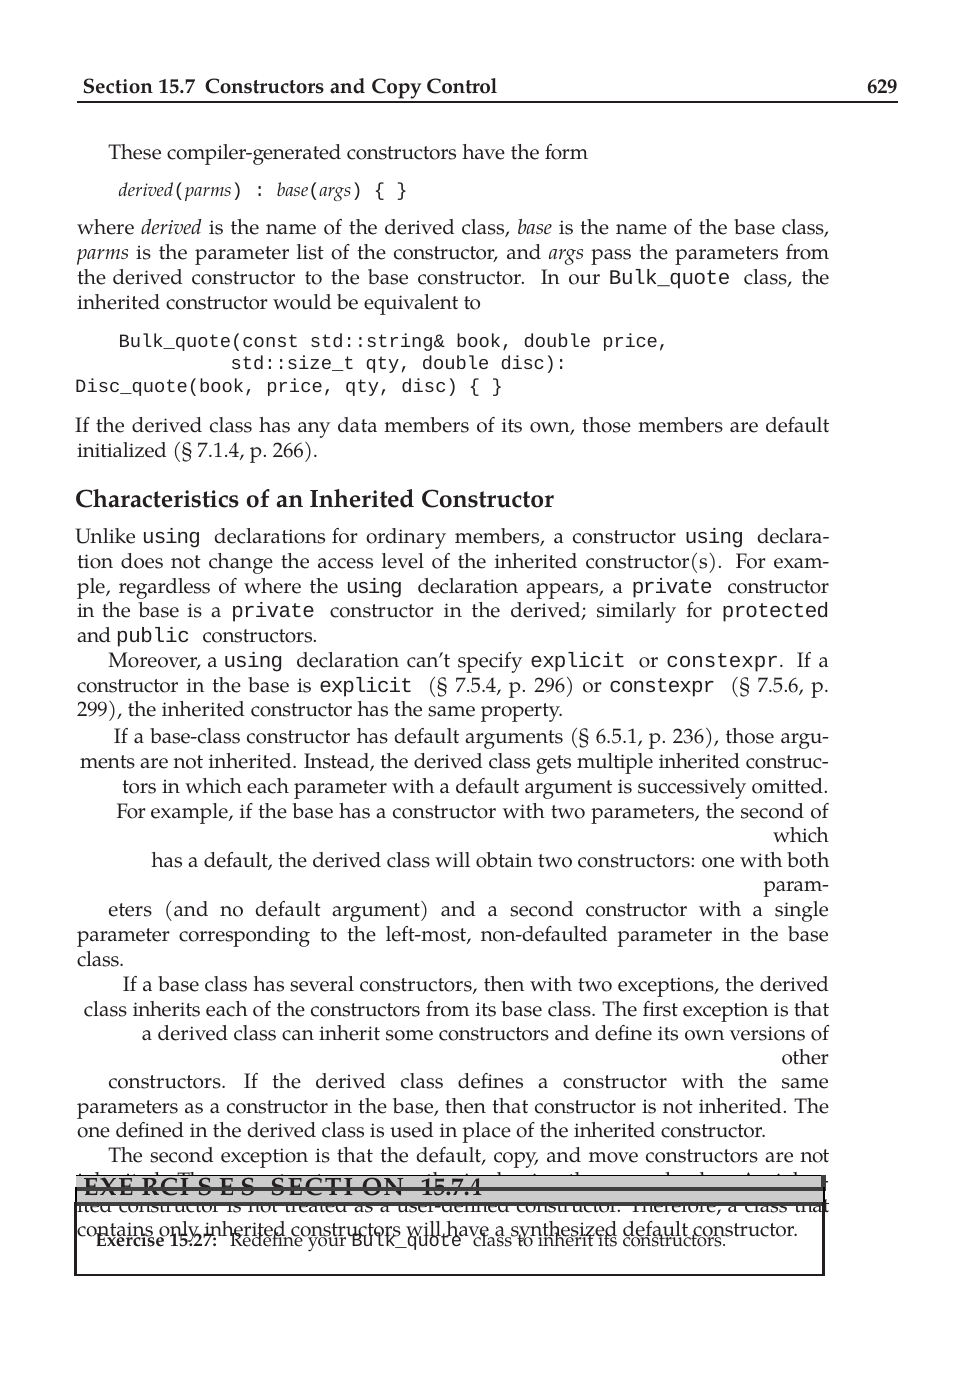

Section 15.7 Constructors and Copy Control
629

These compiler-generated constructors have the form
derived(parms) : base(args) { }
where derived is the name of the derived class, base is the name of the base class, parms is the parameter list of the constructor, and args pass the parameters from the derived constructor to the base constructor. In our Bulk_quote class, the inherited constructor would be equivalent to
Bulk_quote(const std::string& book, double price, std::size_t qty, double disc):
Disc_quote(book, price, qty, disc) { }
If the derived class has any data members of its own, those members are default initialized (§ 7.1.4, p. 266).
Characteristics of an Inherited Constructor
Unlike using declarations for ordinary members, a constructor using declara- tion does not change the access level of the inherited constructor(s). For exam- ple, regardless of where the using declaration appears, a private constructor in the base is a private constructor in the derived; similarly for protected and public constructors.
Moreover, a using declaration can’t specify explicit or constexpr. If a constructor in the base is explicit (§ 7.5.4, p. 296) or constexpr (§ 7.5.6, p. 299), the inherited constructor has the same property.
If a base-class constructor has default arguments (§ 6.5.1, p. 236), those argu- ments are not inherited. Instead, the derived class gets multiple inherited construc-
tors in which each parameter with a default argument is successively omitted. For example, if the base has a constructor with two parameters, the second of which
has a default, the derived class will obtain two constructors: one with both param-
eters (and no default argument) and a second constructor with a single parameter corresponding to the left-most, non-defaulted parameter in the base class.
If a base class has several constructors, then with two exceptions, the derived class inherits each of the constructors from its base class. The first exception is that
a derived class can inherit some constructors and define its own versions of other
constructors. If the derived class defines a constructor with the same parameters as a constructor in the base, then that constructor is not inherited. The one defined in the derived class is used in place of the inherited constructor.
The second exception is that the default, copy, and move constructors are not inherited. These constructors are synthesized using the normal rules. An inher- ited constructor is not treated as a user-defined constructor. Therefore, a class that contains only inherited constructors will have a synthesized default constructor.
|  |
| --- |
| Exe rci s e s Secti on 15.7.4 |
| Exercise 15.27: Redefine your Bulk\_quote class to inherit its constructors. |